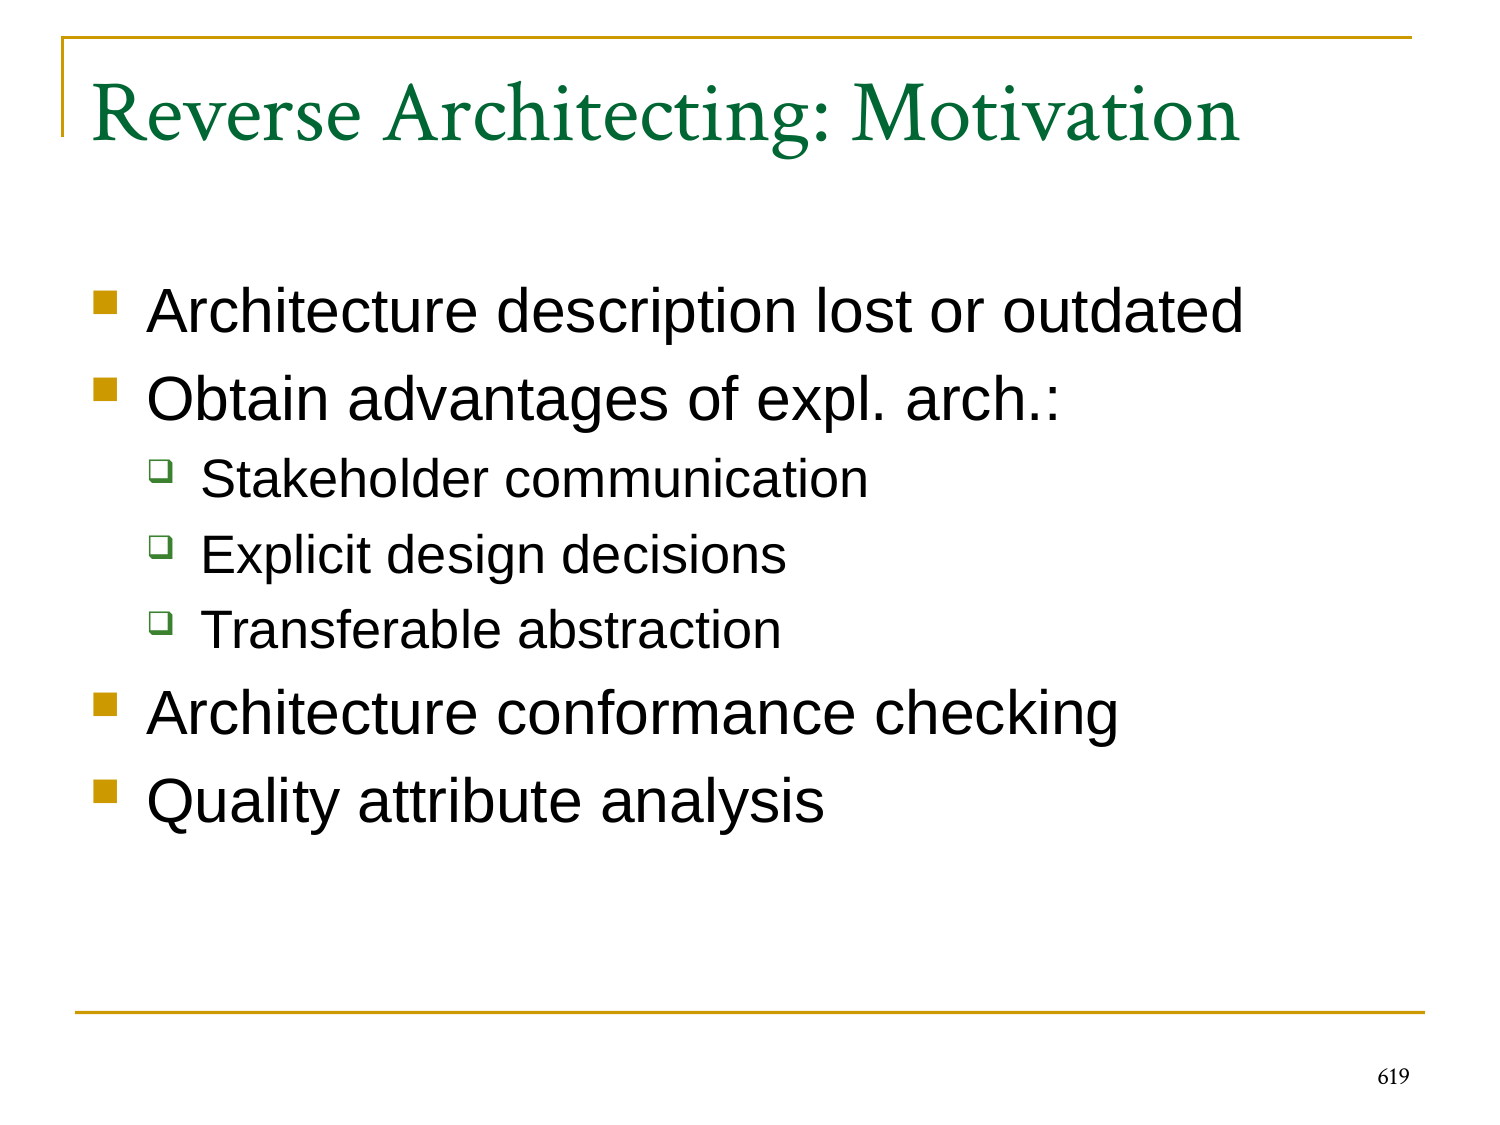

# Reverse Architecting: Motivation
Architecture description lost or outdated
Obtain advantages of expl. arch.:
Stakeholder communication
Explicit design decisions
Transferable abstraction
Architecture conformance checking
Quality attribute analysis
619